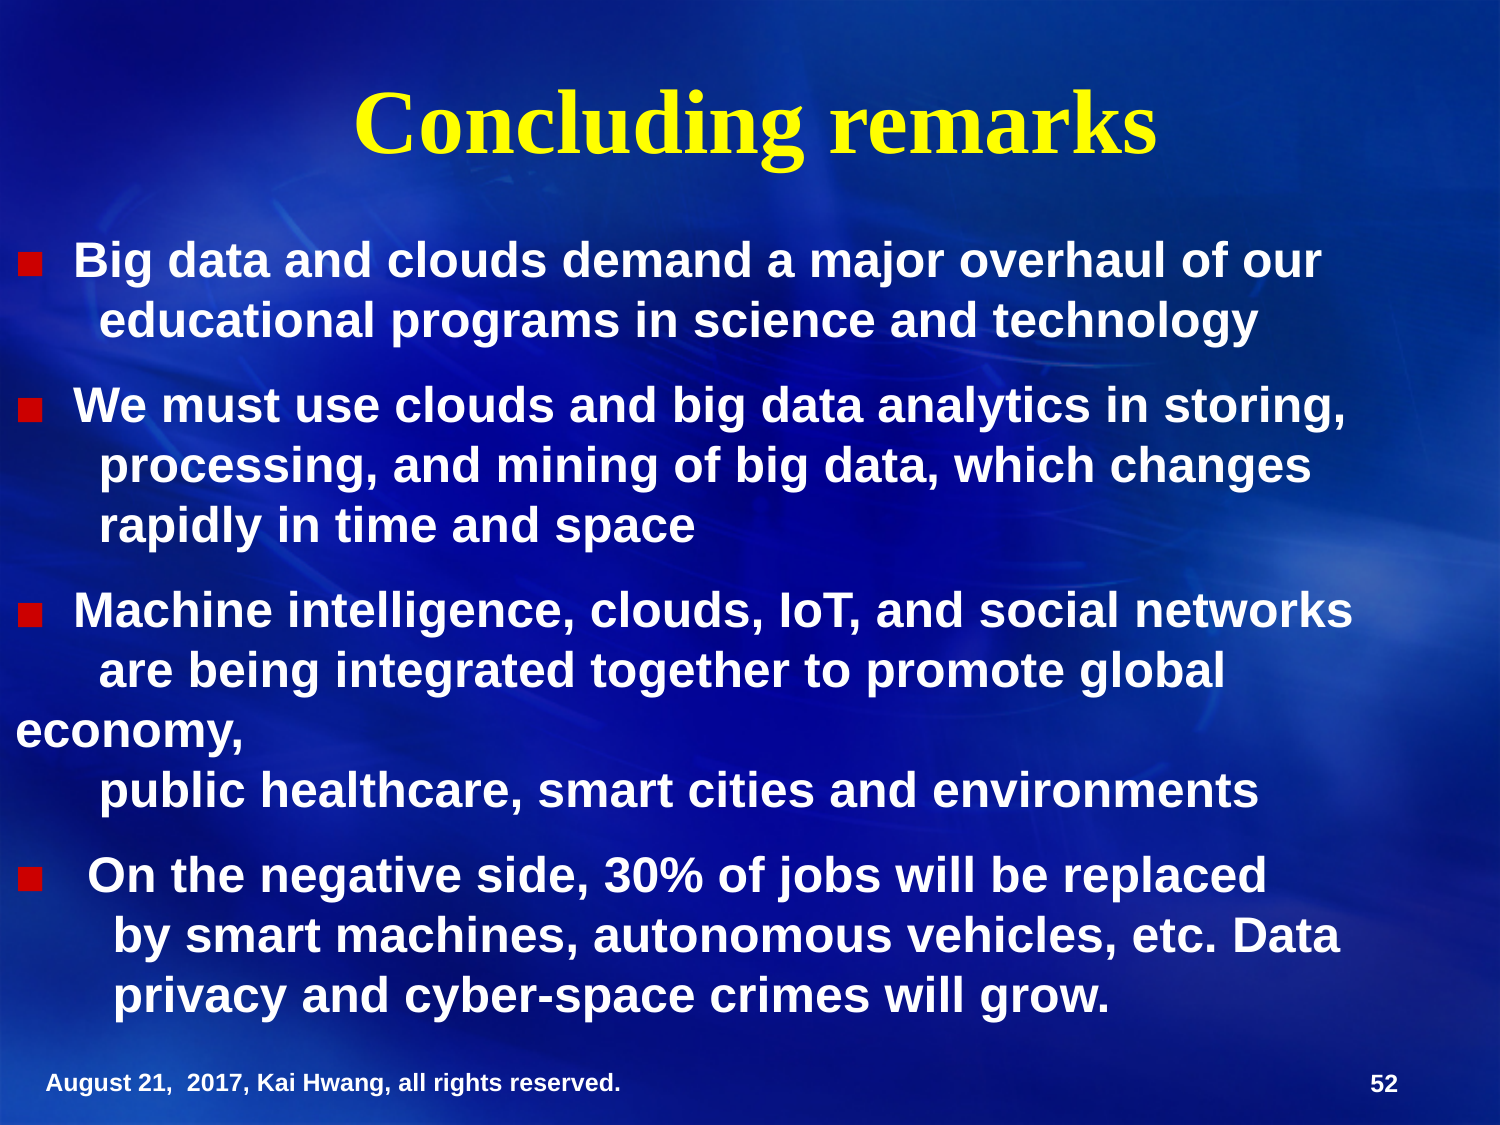

Concluding remarks
  Big data and clouds demand a major overhaul of our
      educational programs in science and technology
  We must use clouds and big data analytics in storing,
      processing, and mining of big data, which changes
      rapidly in time and space
  Machine intelligence, clouds, IoT, and social networks
      are being integrated together to promote global economy,
      public healthcare, smart cities and environments
   On the negative side, 30% of jobs will be replaced
       by smart machines, autonomous vehicles, etc. Data
       privacy and cyber-space crimes will grow.